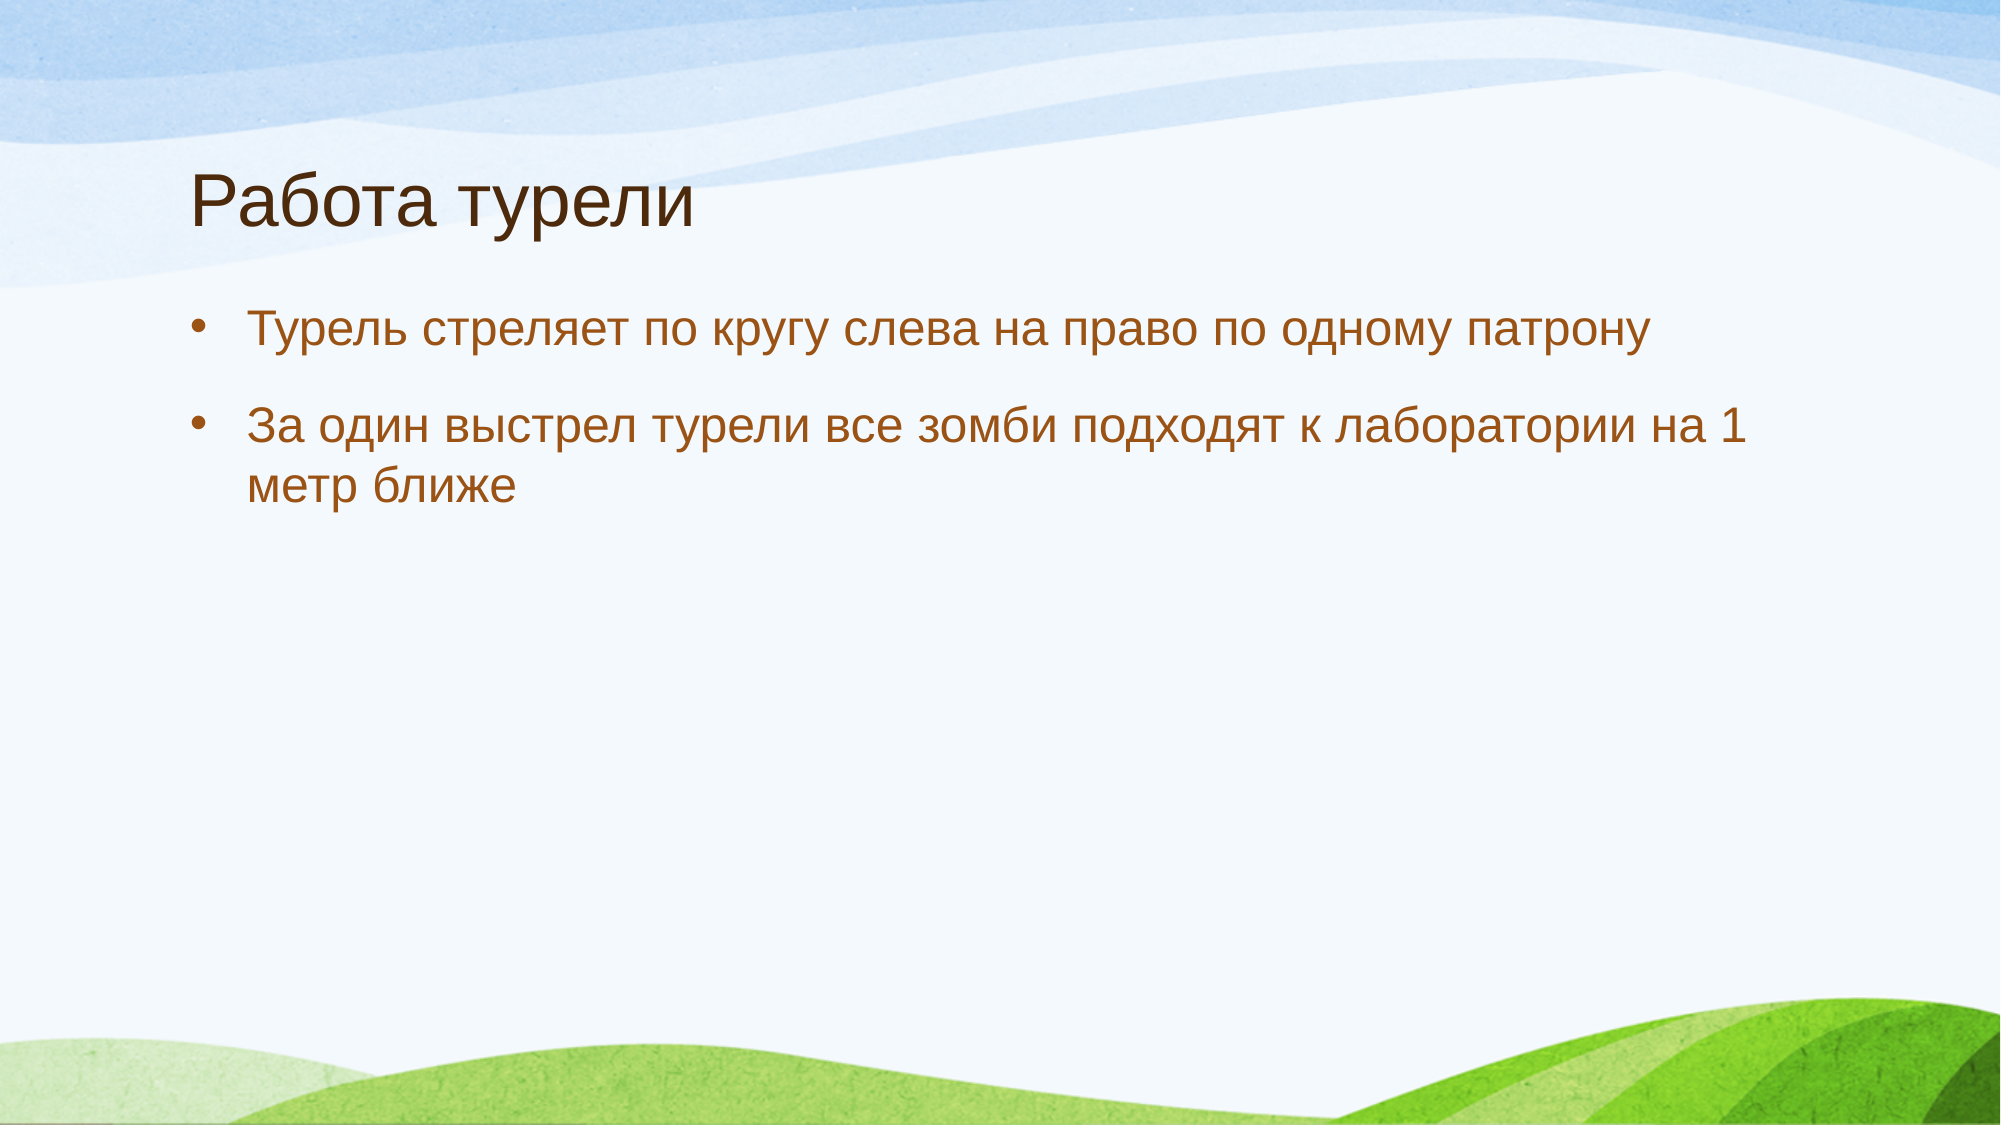

# Работа турели
Турель стреляет по кругу слева на право по одному патрону
За один выстрел турели все зомби подходят к лаборатории на 1 метр ближе